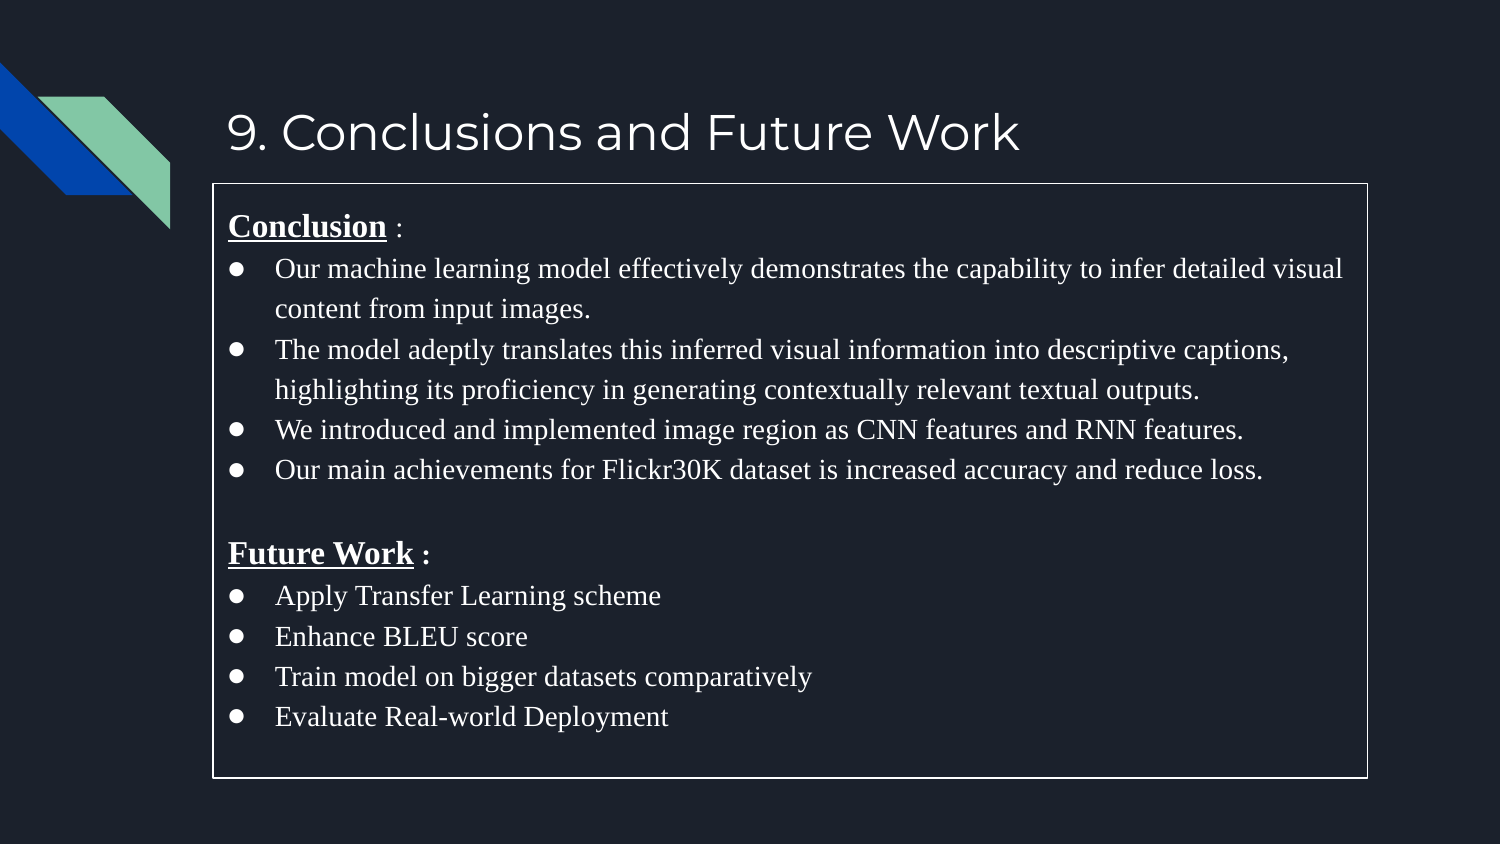

# 9. Conclusions and Future Work
Conclusion :
Our machine learning model effectively demonstrates the capability to infer detailed visual content from input images.
The model adeptly translates this inferred visual information into descriptive captions, highlighting its proficiency in generating contextually relevant textual outputs.
We introduced and implemented image region as CNN features and RNN features.
Our main achievements for Flickr30K dataset is increased accuracy and reduce loss.

Future Work :
Apply Transfer Learning scheme
Enhance BLEU score
Train model on bigger datasets comparatively
Evaluate Real-world Deployment